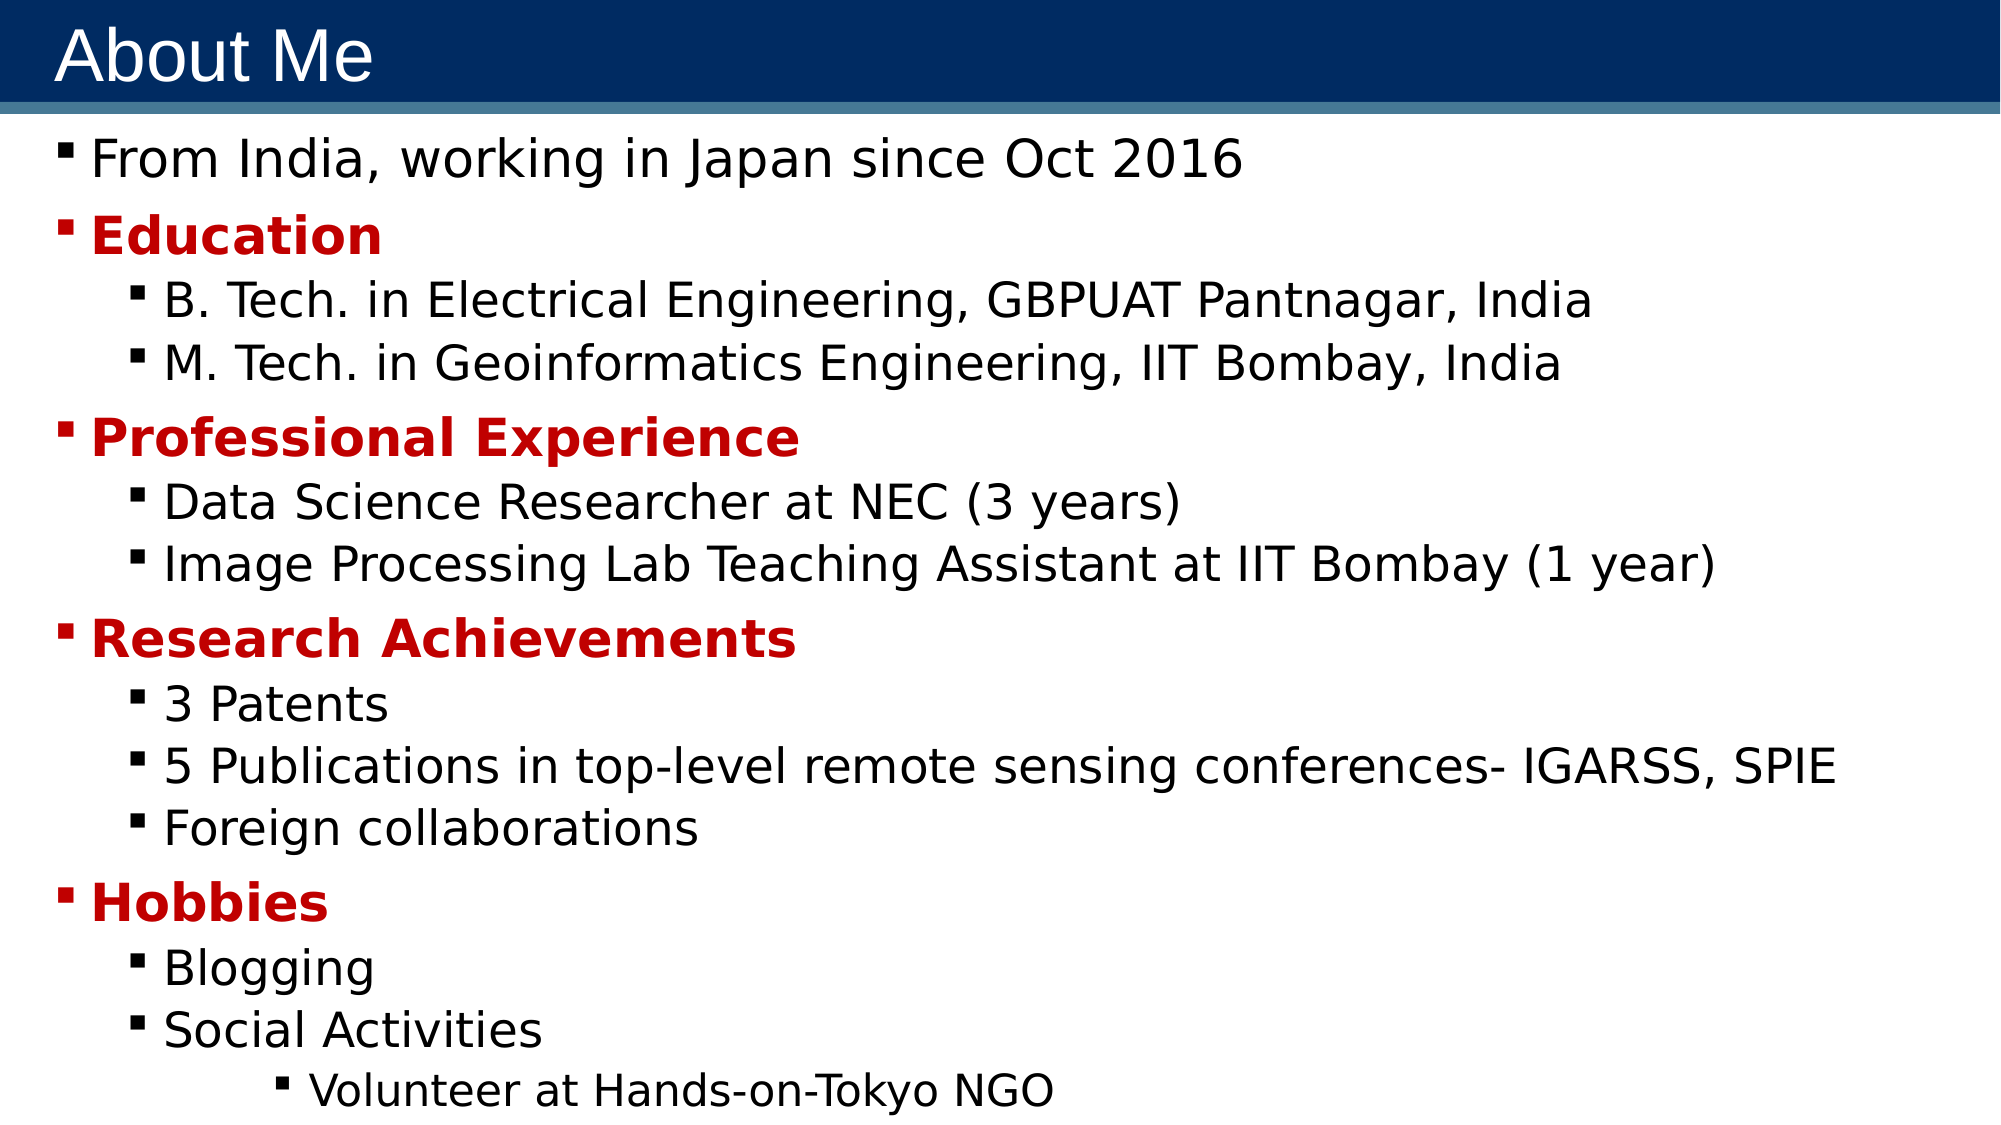

# About Me
From India, working in Japan since Oct 2016
Education
B. Tech. in Electrical Engineering, GBPUAT Pantnagar, India
M. Tech. in Geoinformatics Engineering, IIT Bombay, India
Professional Experience
Data Science Researcher at NEC (3 years)
Image Processing Lab Teaching Assistant at IIT Bombay (1 year)
Research Achievements
3 Patents
5 Publications in top-level remote sensing conferences- IGARSS, SPIE
Foreign collaborations
Hobbies
Blogging
Social Activities
Volunteer at Hands-on-Tokyo NGO
Speaker at Machine Learning Tokyo